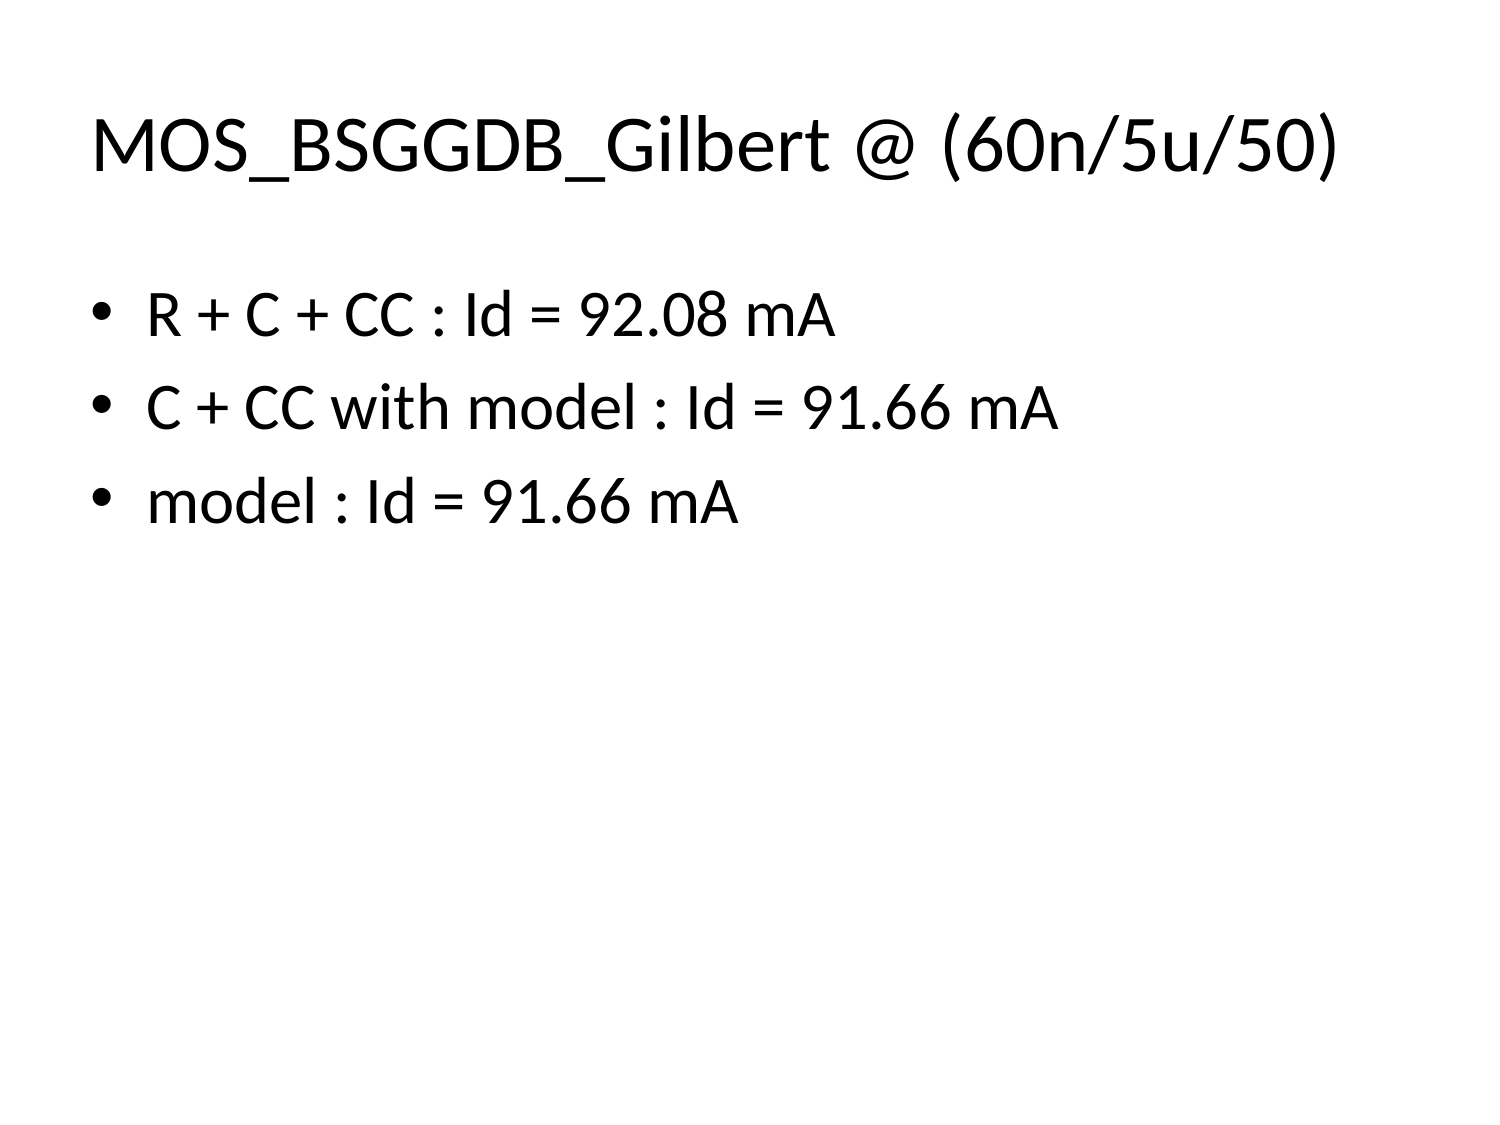

# MOS_BSGGDB_Gilbert @ (60n/5u/50)
R + C + CC : Id = 92.08 mA
C + CC with model : Id = 91.66 mA
model : Id = 91.66 mA